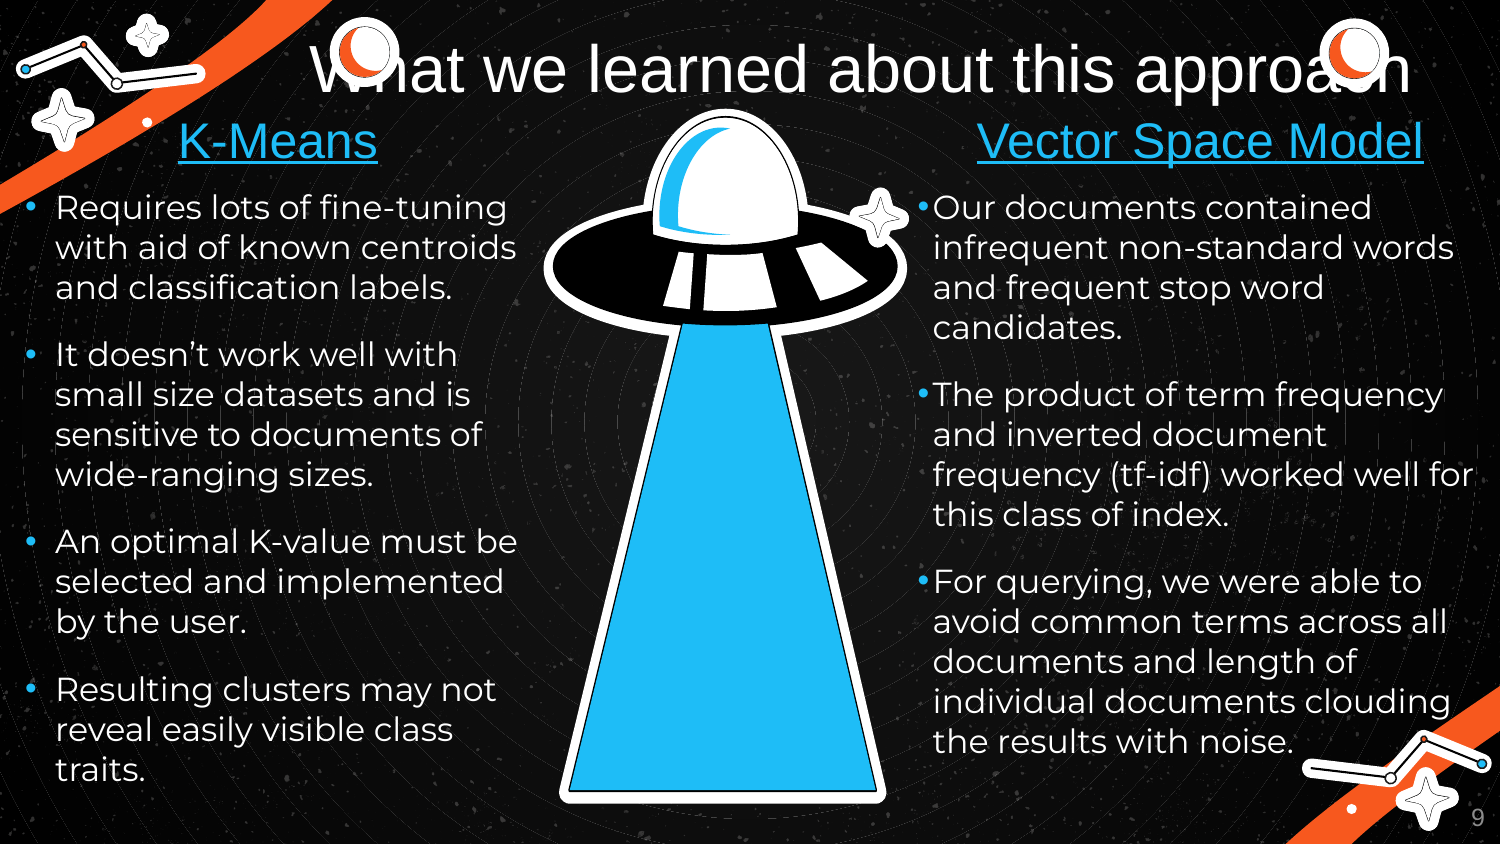

# What we learned about this approach

K-Means
Vector Space Model

Requires lots of fine-tuning with aid of known centroids and classification labels.

It doesn’t work well with small size datasets and is sensitive to documents of wide-ranging sizes.

An optimal K-value must be selected and implemented by the user.

Resulting clusters may not reveal easily visible class traits.
Our documents contained infrequent non-standard words and frequent stop word candidates.

The product of term frequency and inverted document frequency (tf-idf) worked well for this class of index.

For querying, we were able to avoid common terms across all documents and length of individual documents clouding
the results with noise.

9